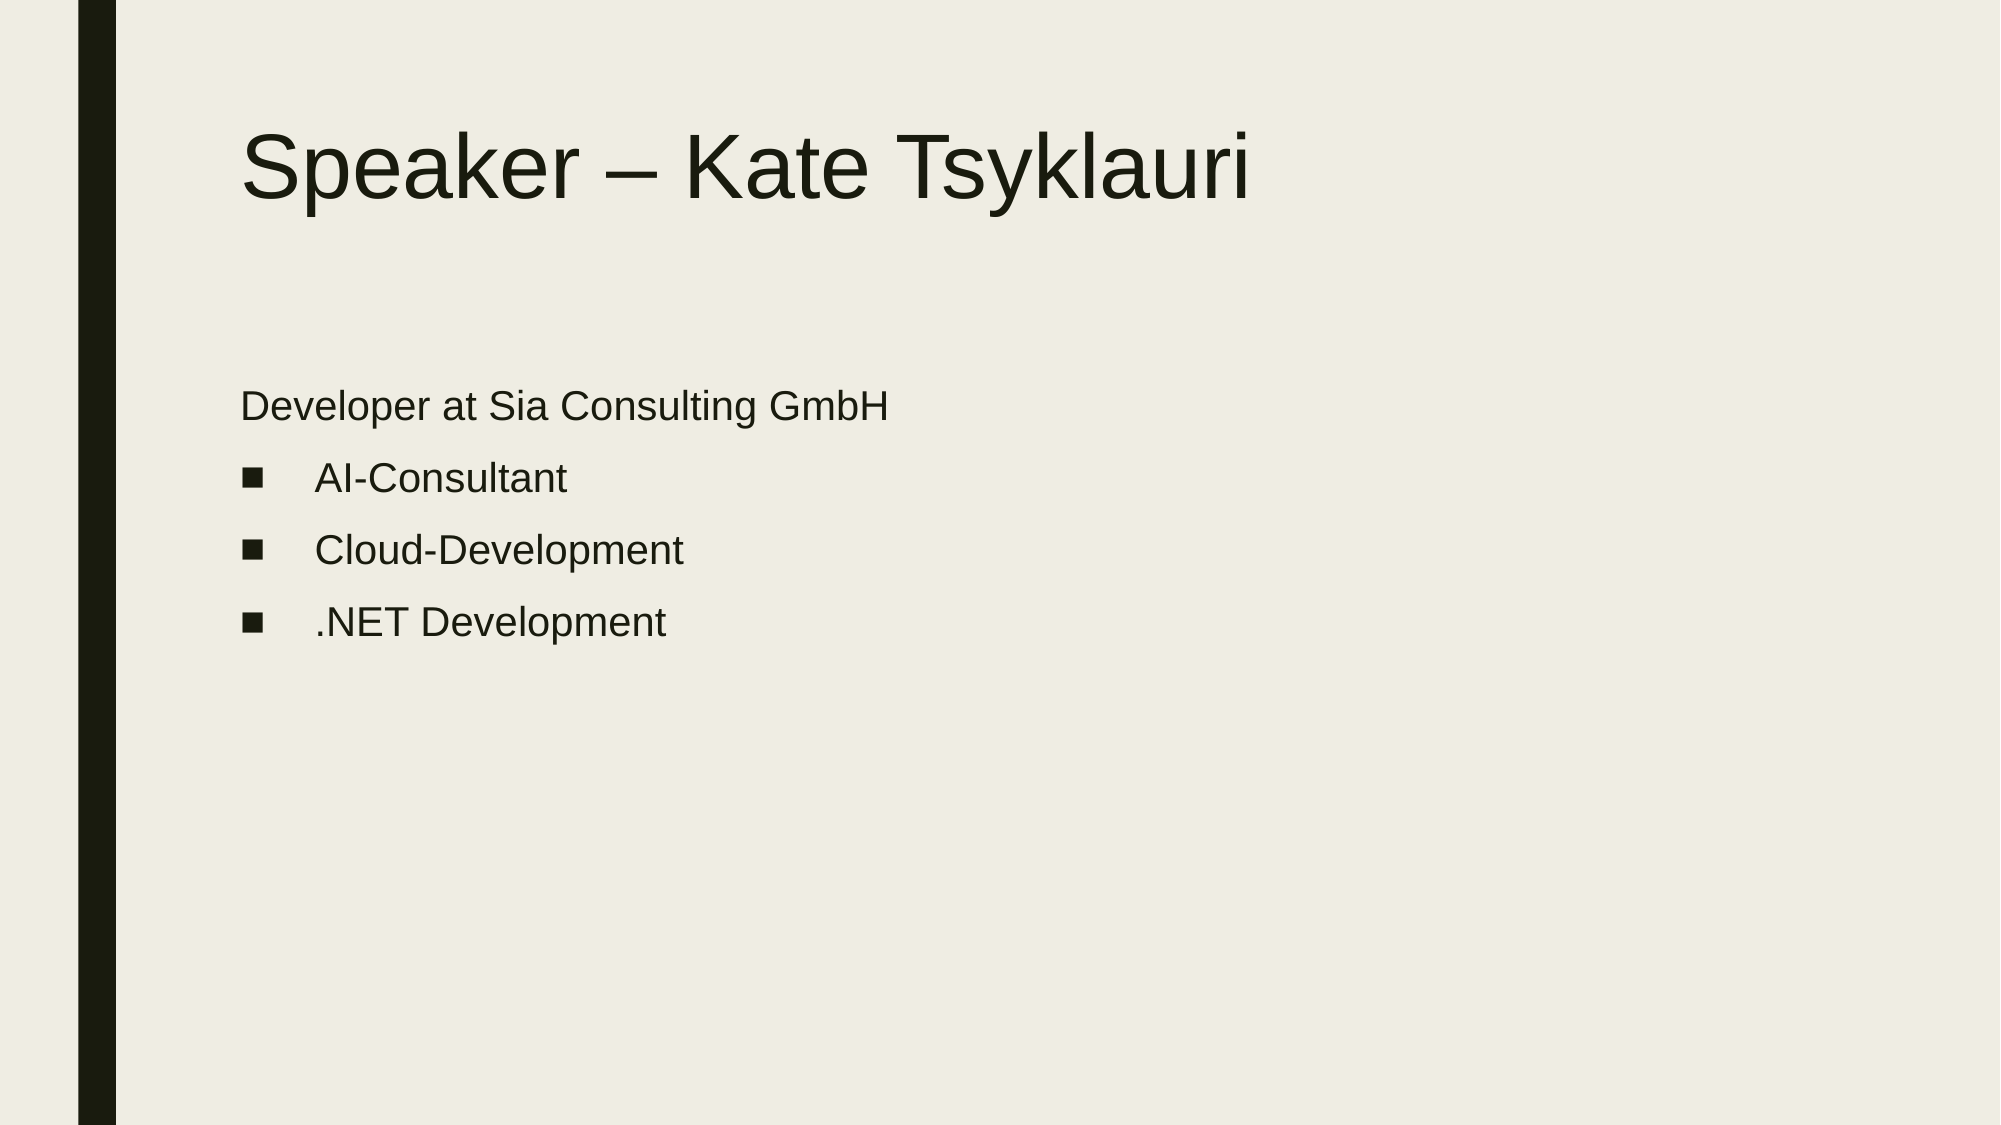

# Speaker – Kate Tsyklauri
Developer at Sia Consulting GmbH
 AI-Consultant
 Cloud-Development
 .NET Development